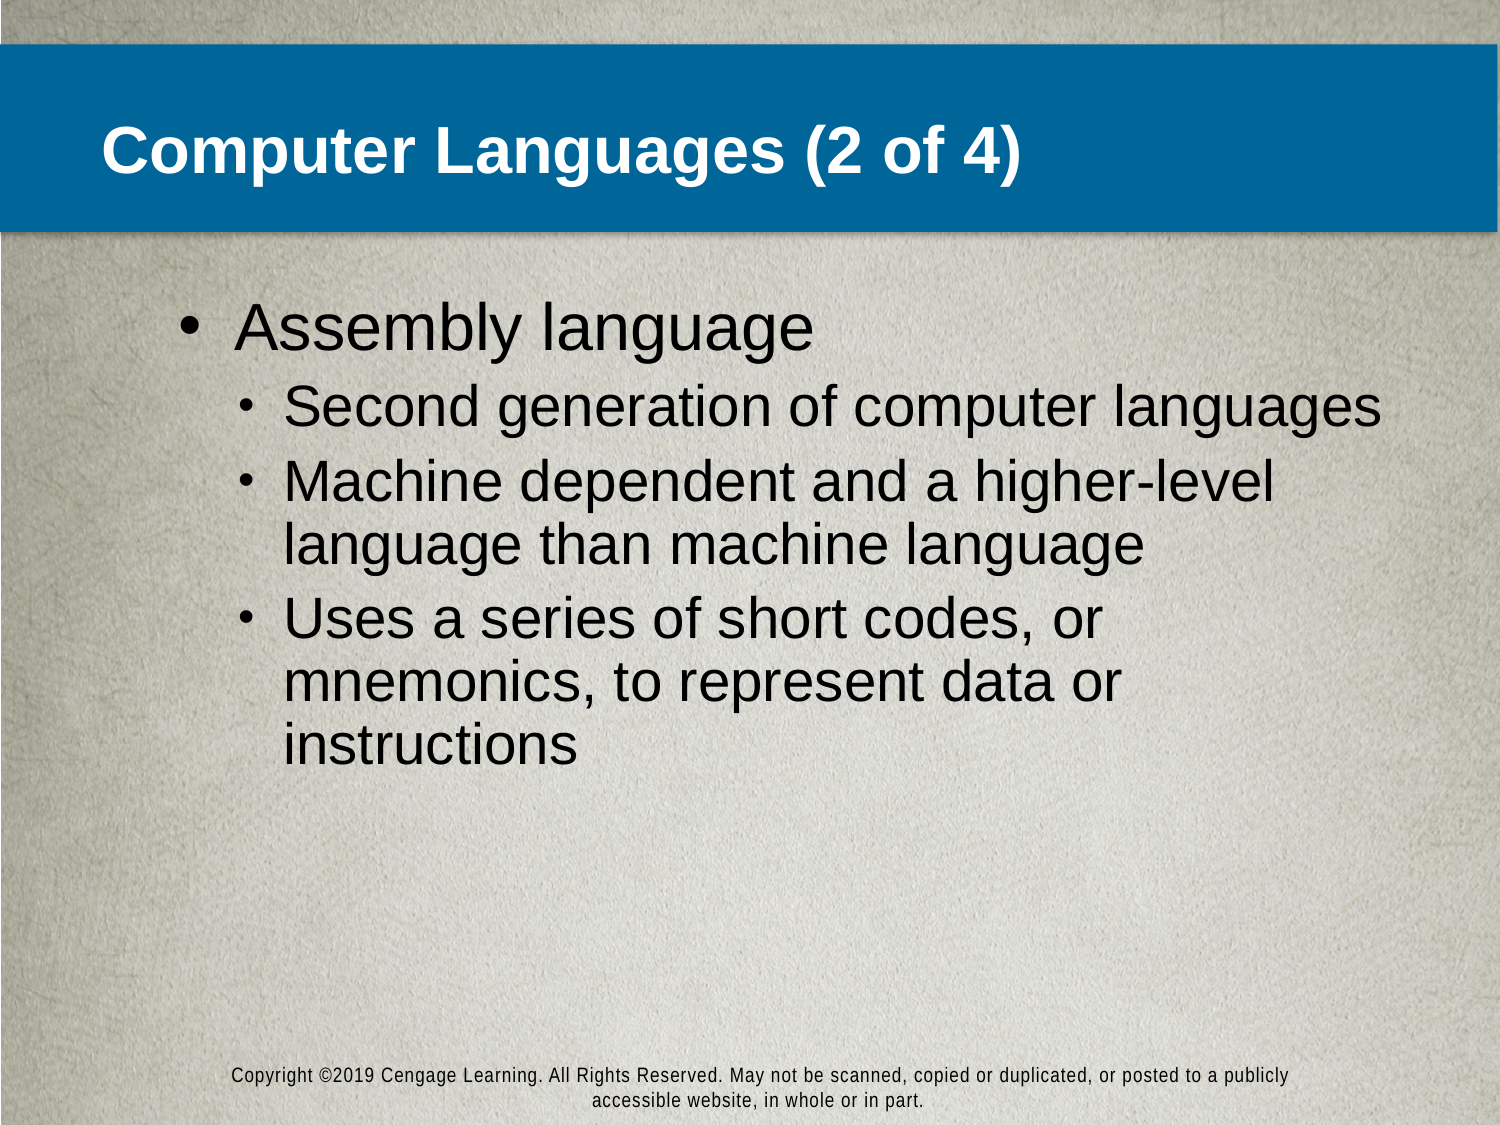

# Computer Languages (2 of 4)
Assembly language
Second generation of computer languages
Machine dependent and a higher-level language than machine language
Uses a series of short codes, or mnemonics, to represent data or instructions